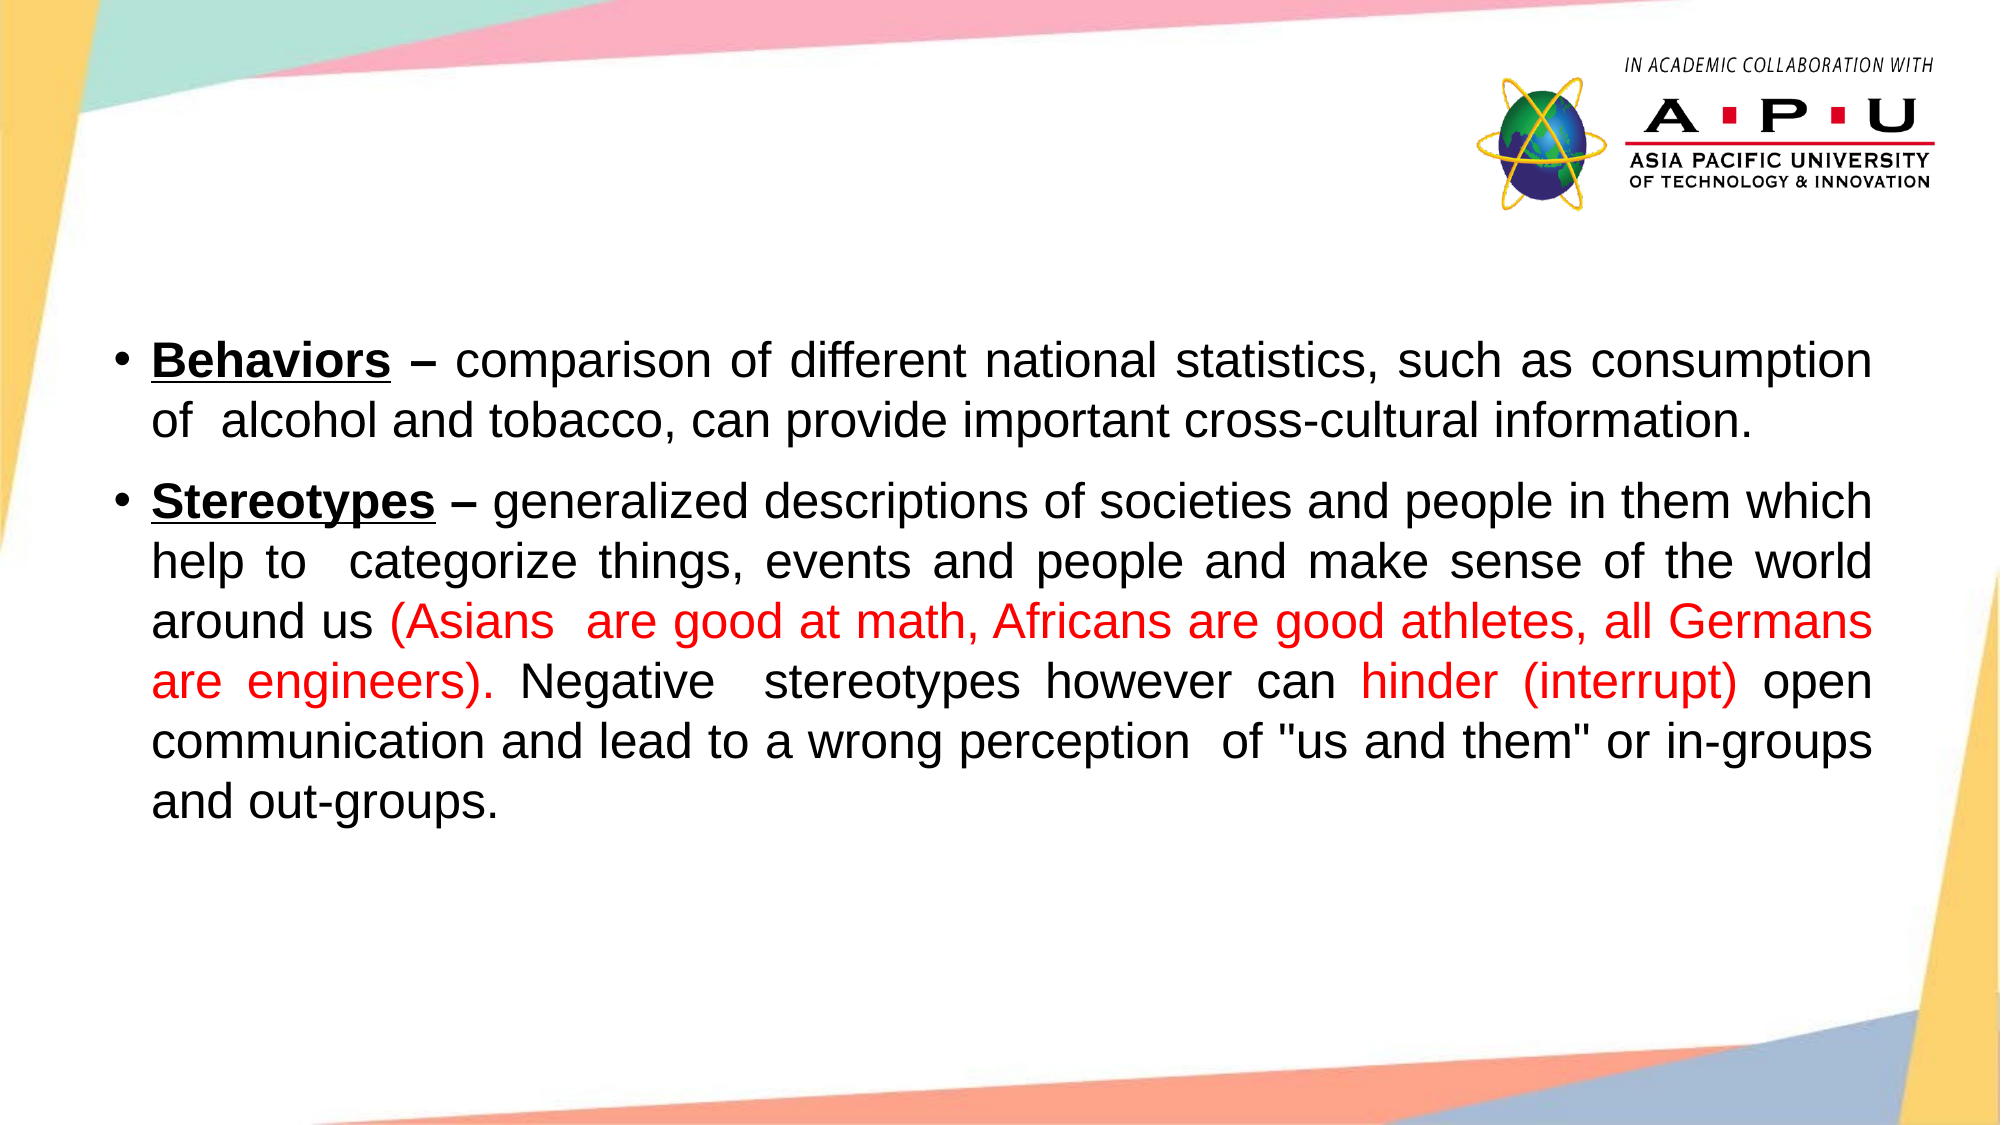

Behaviors – comparison of different national statistics, such as consumption of  alcohol and tobacco, can provide important cross-cultural information.
Stereotypes – generalized descriptions of societies and people in them which help to  categorize things, events and people and make sense of the world around us (Asians  are good at math, Africans are good athletes, all Germans are engineers). Negative  stereotypes however can hinder (interrupt) open communication and lead to a wrong perception  of "us and them" or in-groups and out-groups.